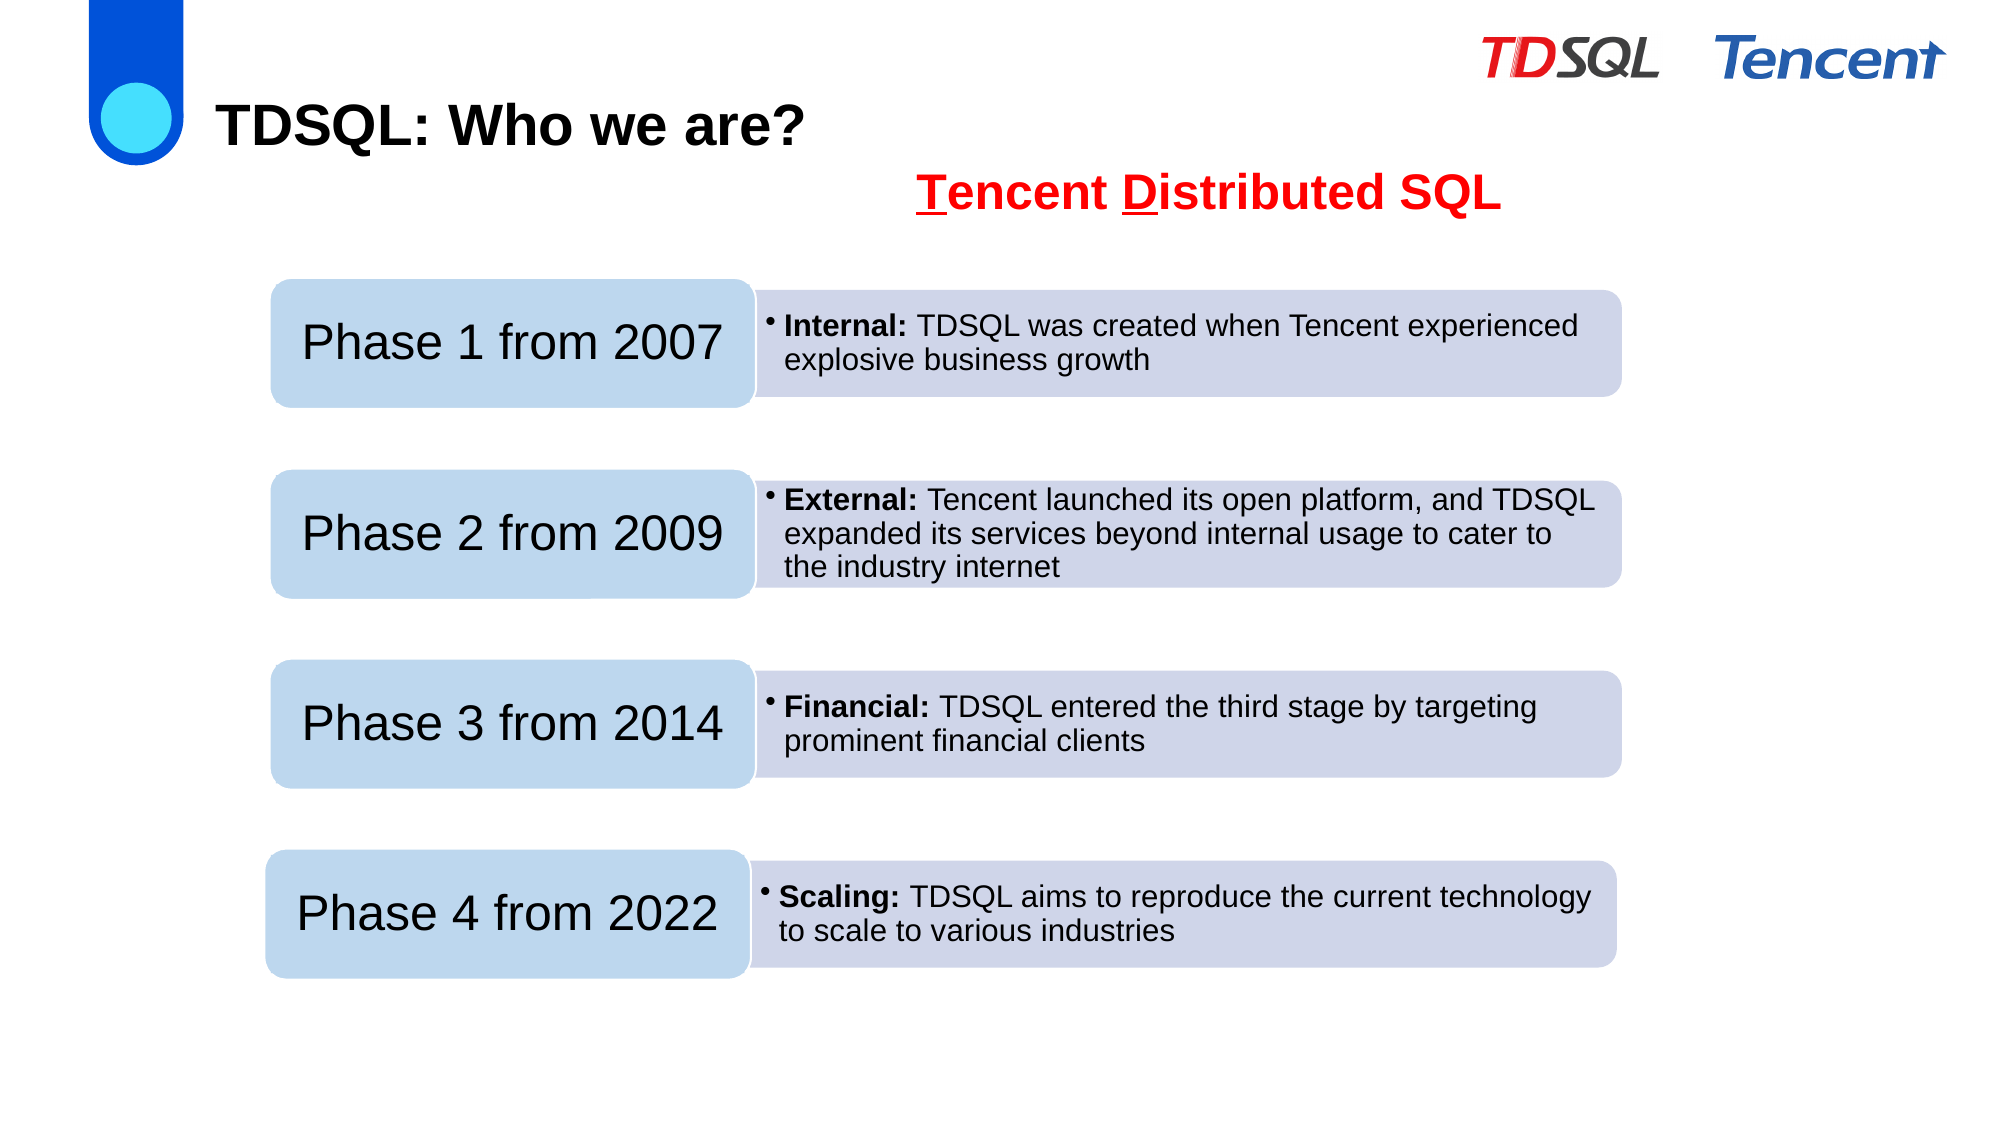

TDSQL: Who we are?
Tencent Distributed SQL

Phase 1 from 2007

Internal: TDSQL was created when Tencent experienced explosive business growth

Phase 2 from 2009

External: Tencent launched its open platform, and TDSQL expanded its services beyond internal usage to cater to the industry internet

Phase 3 from 2014

Financial: TDSQL entered the third stage by targeting prominent financial clients

Phase 4 from 2022

Scaling: TDSQL aims to reproduce the current technology to scale to various industries